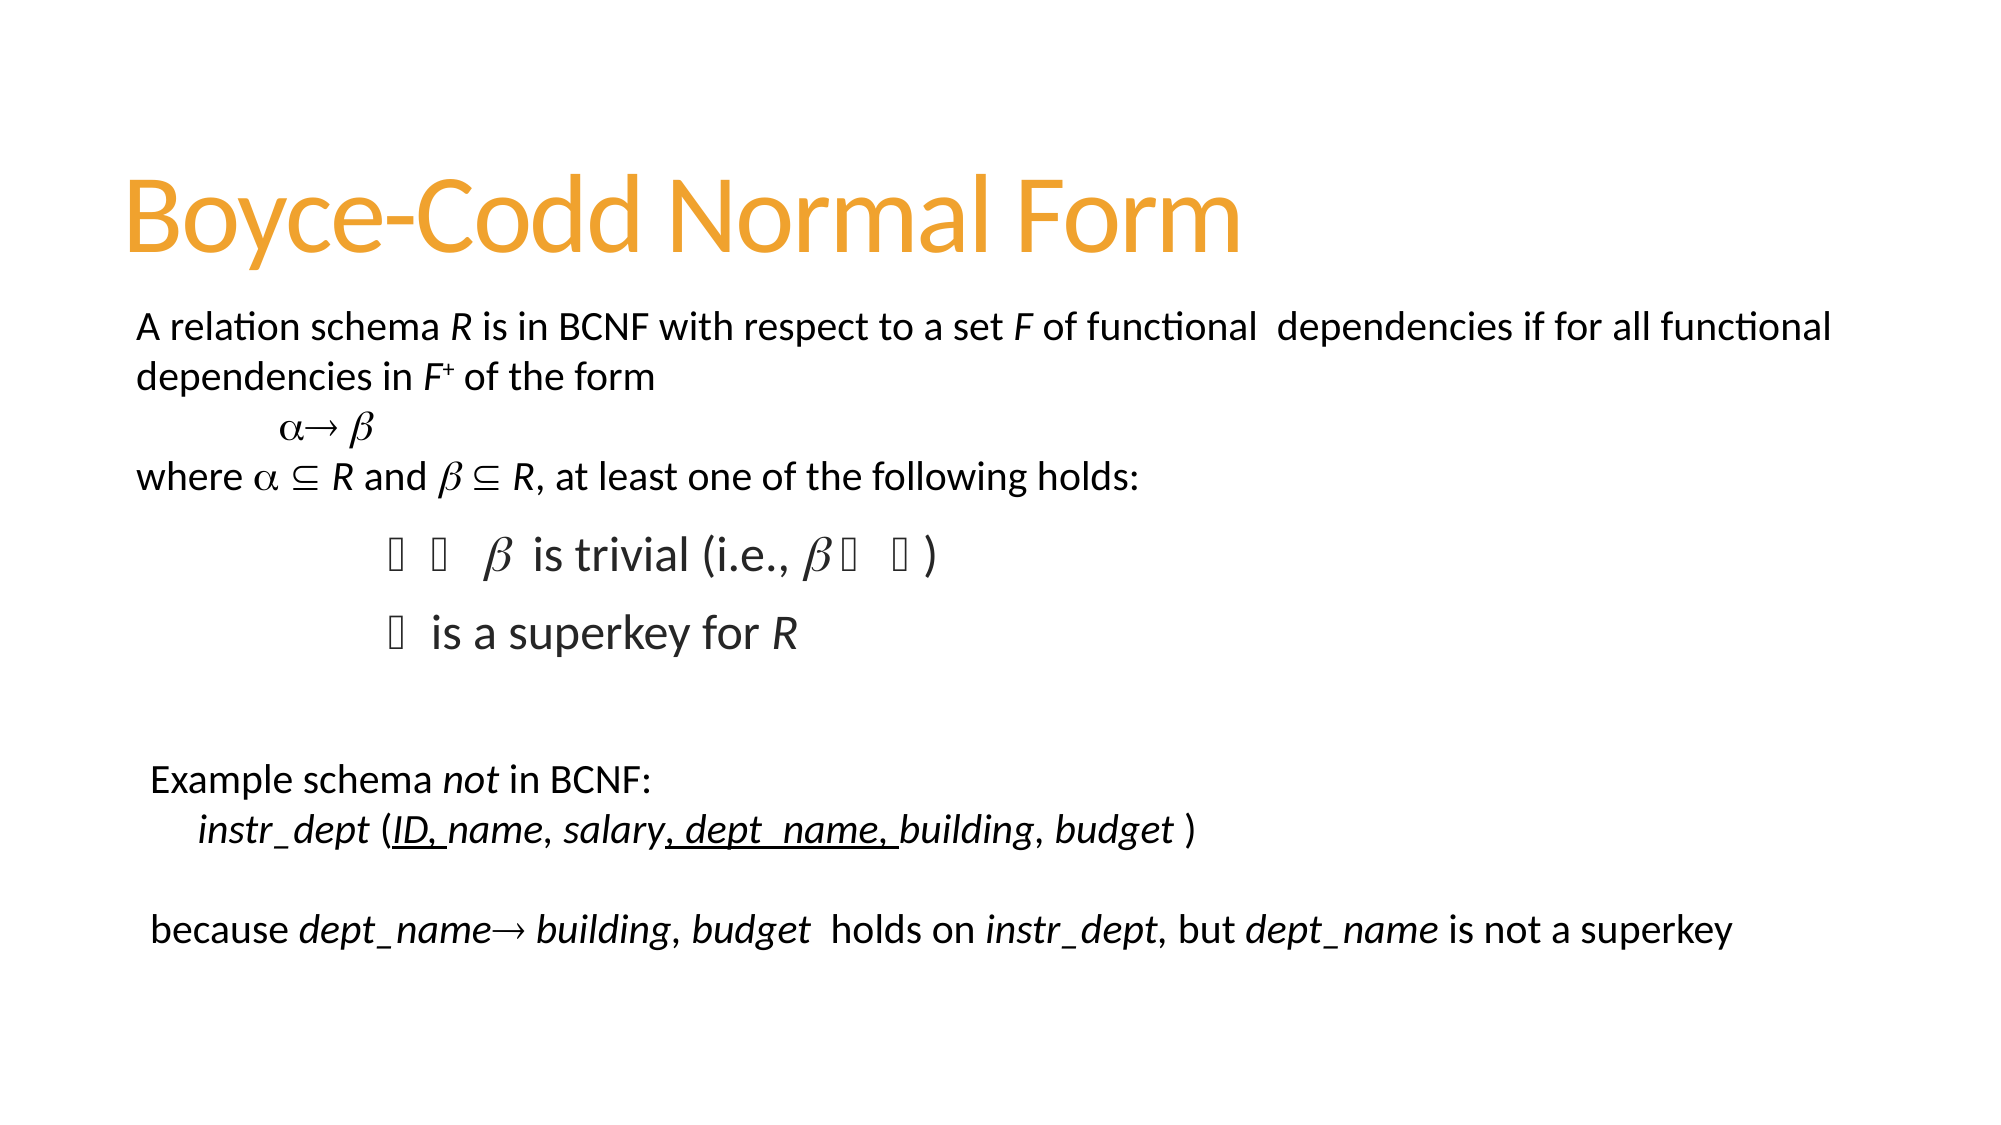

# Boyce-Codd Normal Form
A relation schema R is in BCNF with respect to a set F of functional  dependencies if for all functional dependencies in F+ of the form
               α→ β
where α ⊆ R and β ⊆ R, at least one of the following holds:
α → β  is trivial (i.e., β ⊆ α)
α is a superkey for R
Example schema not in BCNF:
     instr_dept (ID, name, salary, dept_name, building, budget )

because dept_name→ building, budget  holds on instr_dept, but dept_name is not a superkey